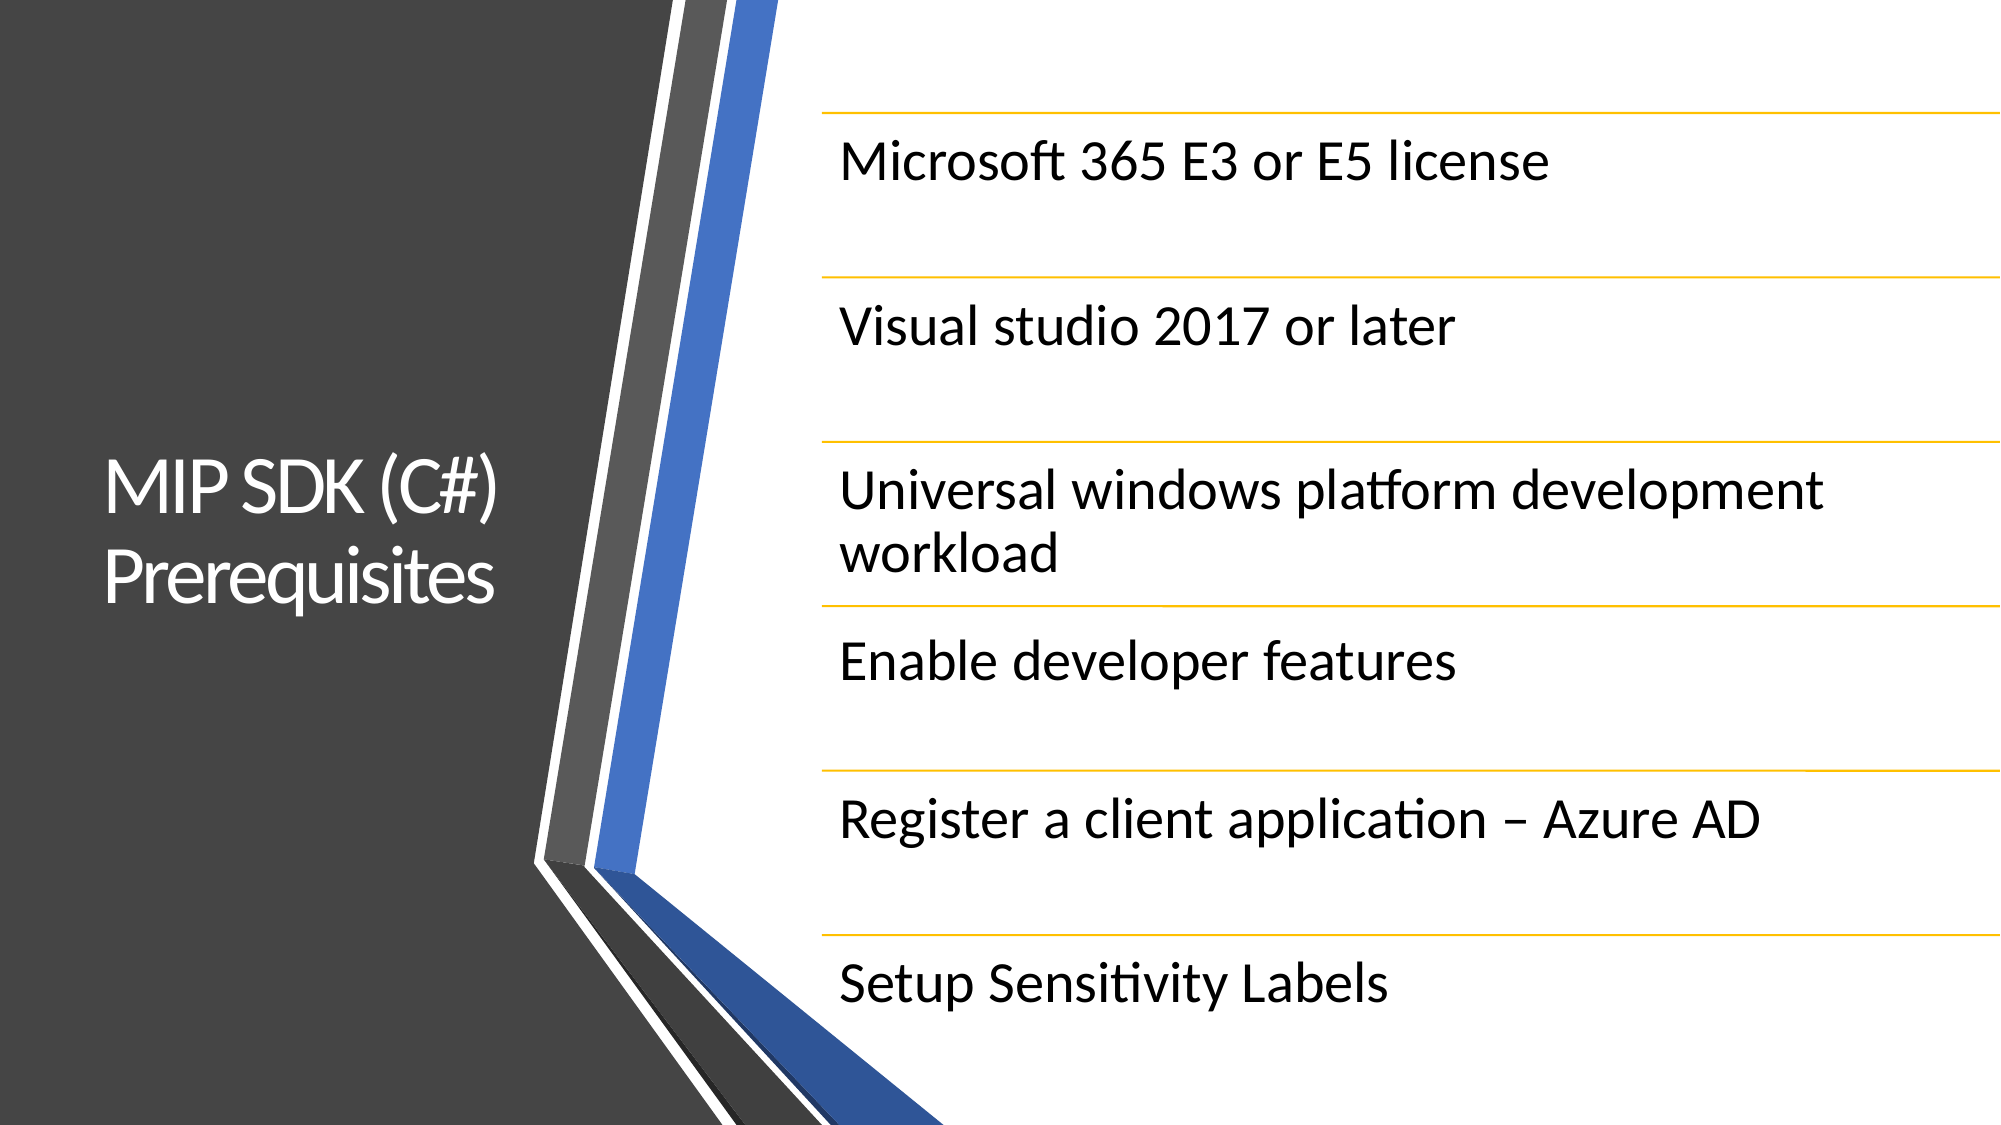

Microsoft 365 E3 or E5 license
Visual studio 2017 or later
Universal windows platform development workload
Enable developer features
Register a client application – Azure AD
Setup Sensitivity Labels
MIP SDK (C#) Prerequisites